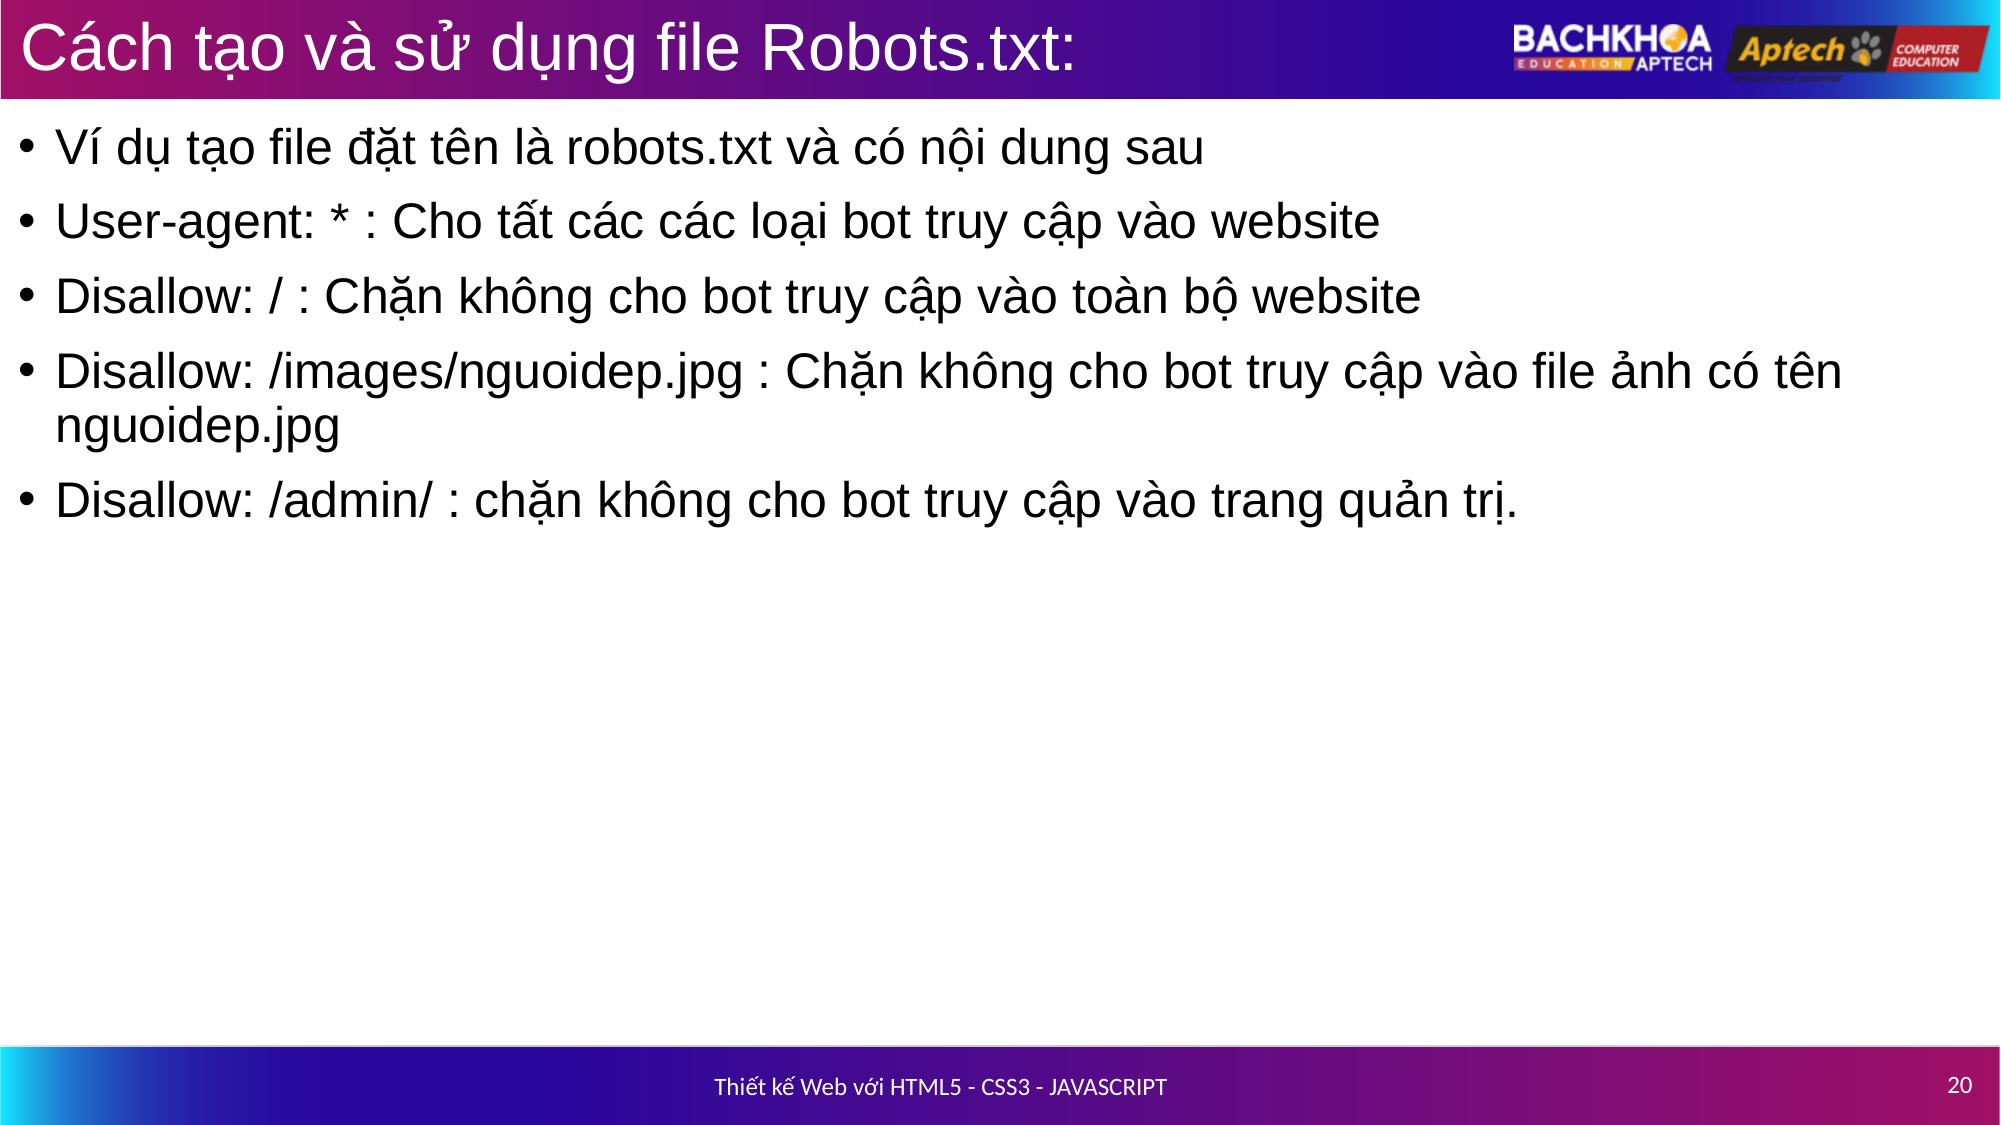

# Cách tạo và sử dụng file Robots.txt:
Ví dụ tạo file đặt tên là robots.txt và có nội dung sau
User-agent: * : Cho tất các các loại bot truy cập vào website
Disallow: / : Chặn không cho bot truy cập vào toàn bộ website
Disallow: /images/nguoidep.jpg : Chặn không cho bot truy cập vào file ảnh có tên nguoidep.jpg
Disallow: /admin/ : chặn không cho bot truy cập vào trang quản trị.
20
Thiết kế Web với HTML5 - CSS3 - JAVASCRIPT